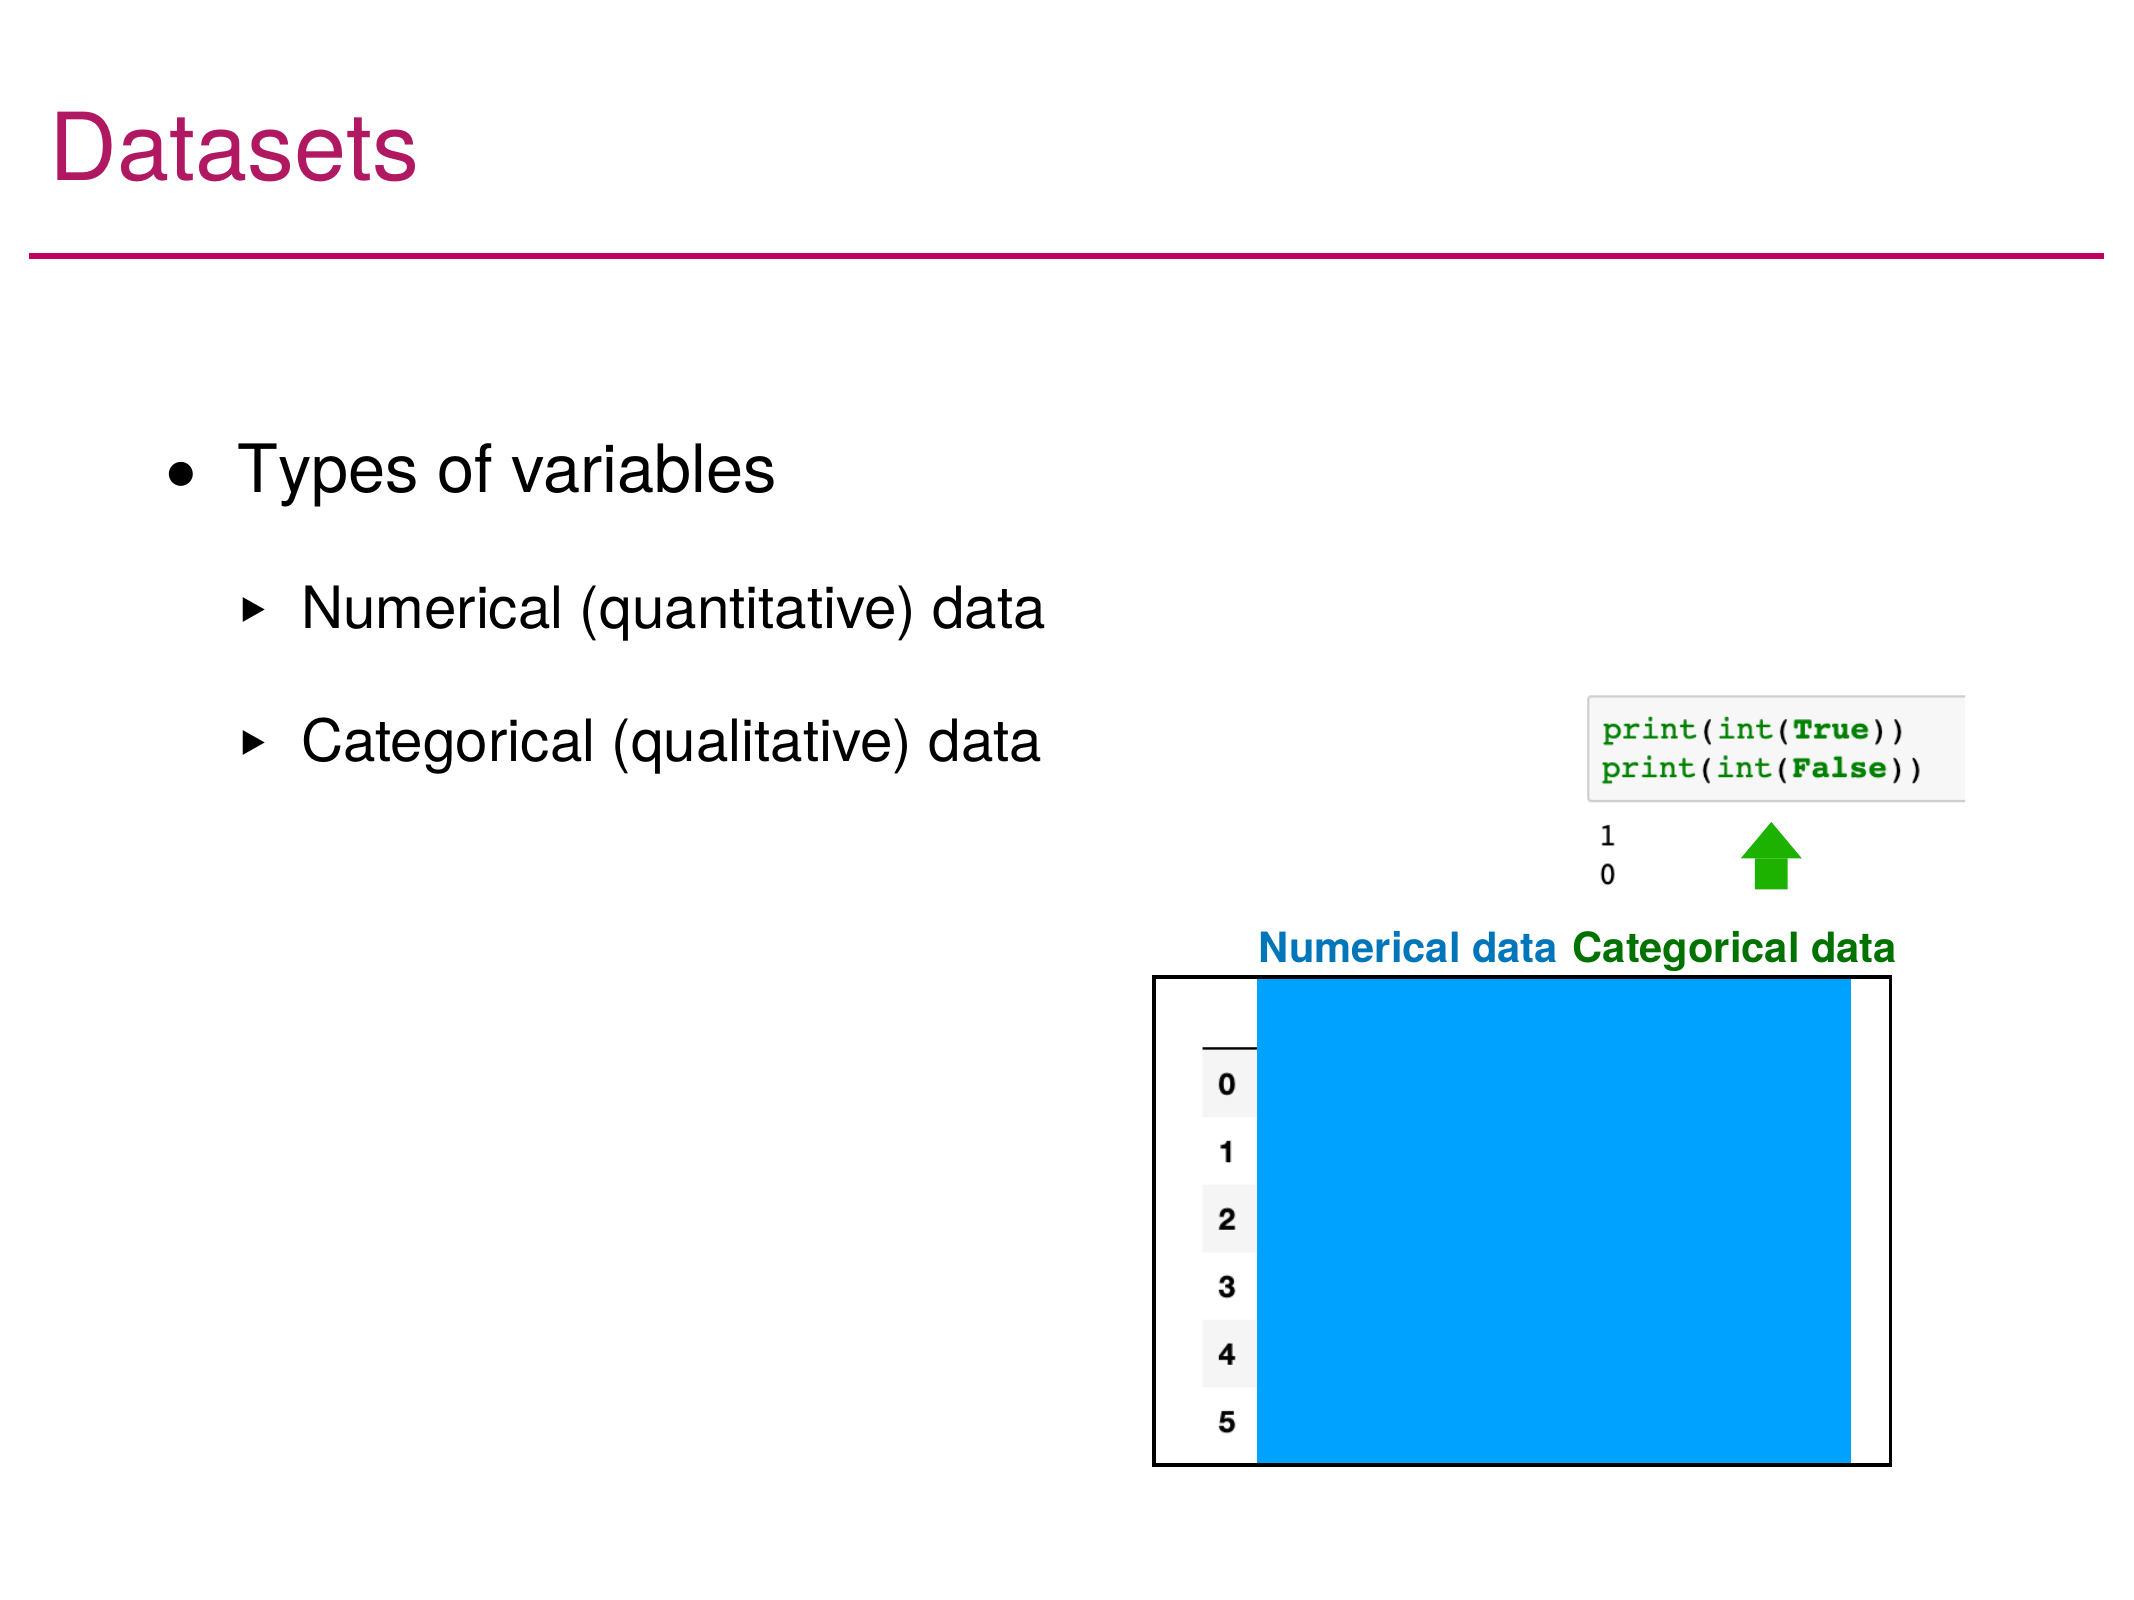

# Datasets

Types of variables
Numerical (quantitative) data
Categorical (qualitative) data

Numerical data Categorical data

|  |  |  |
| --- | --- | --- |